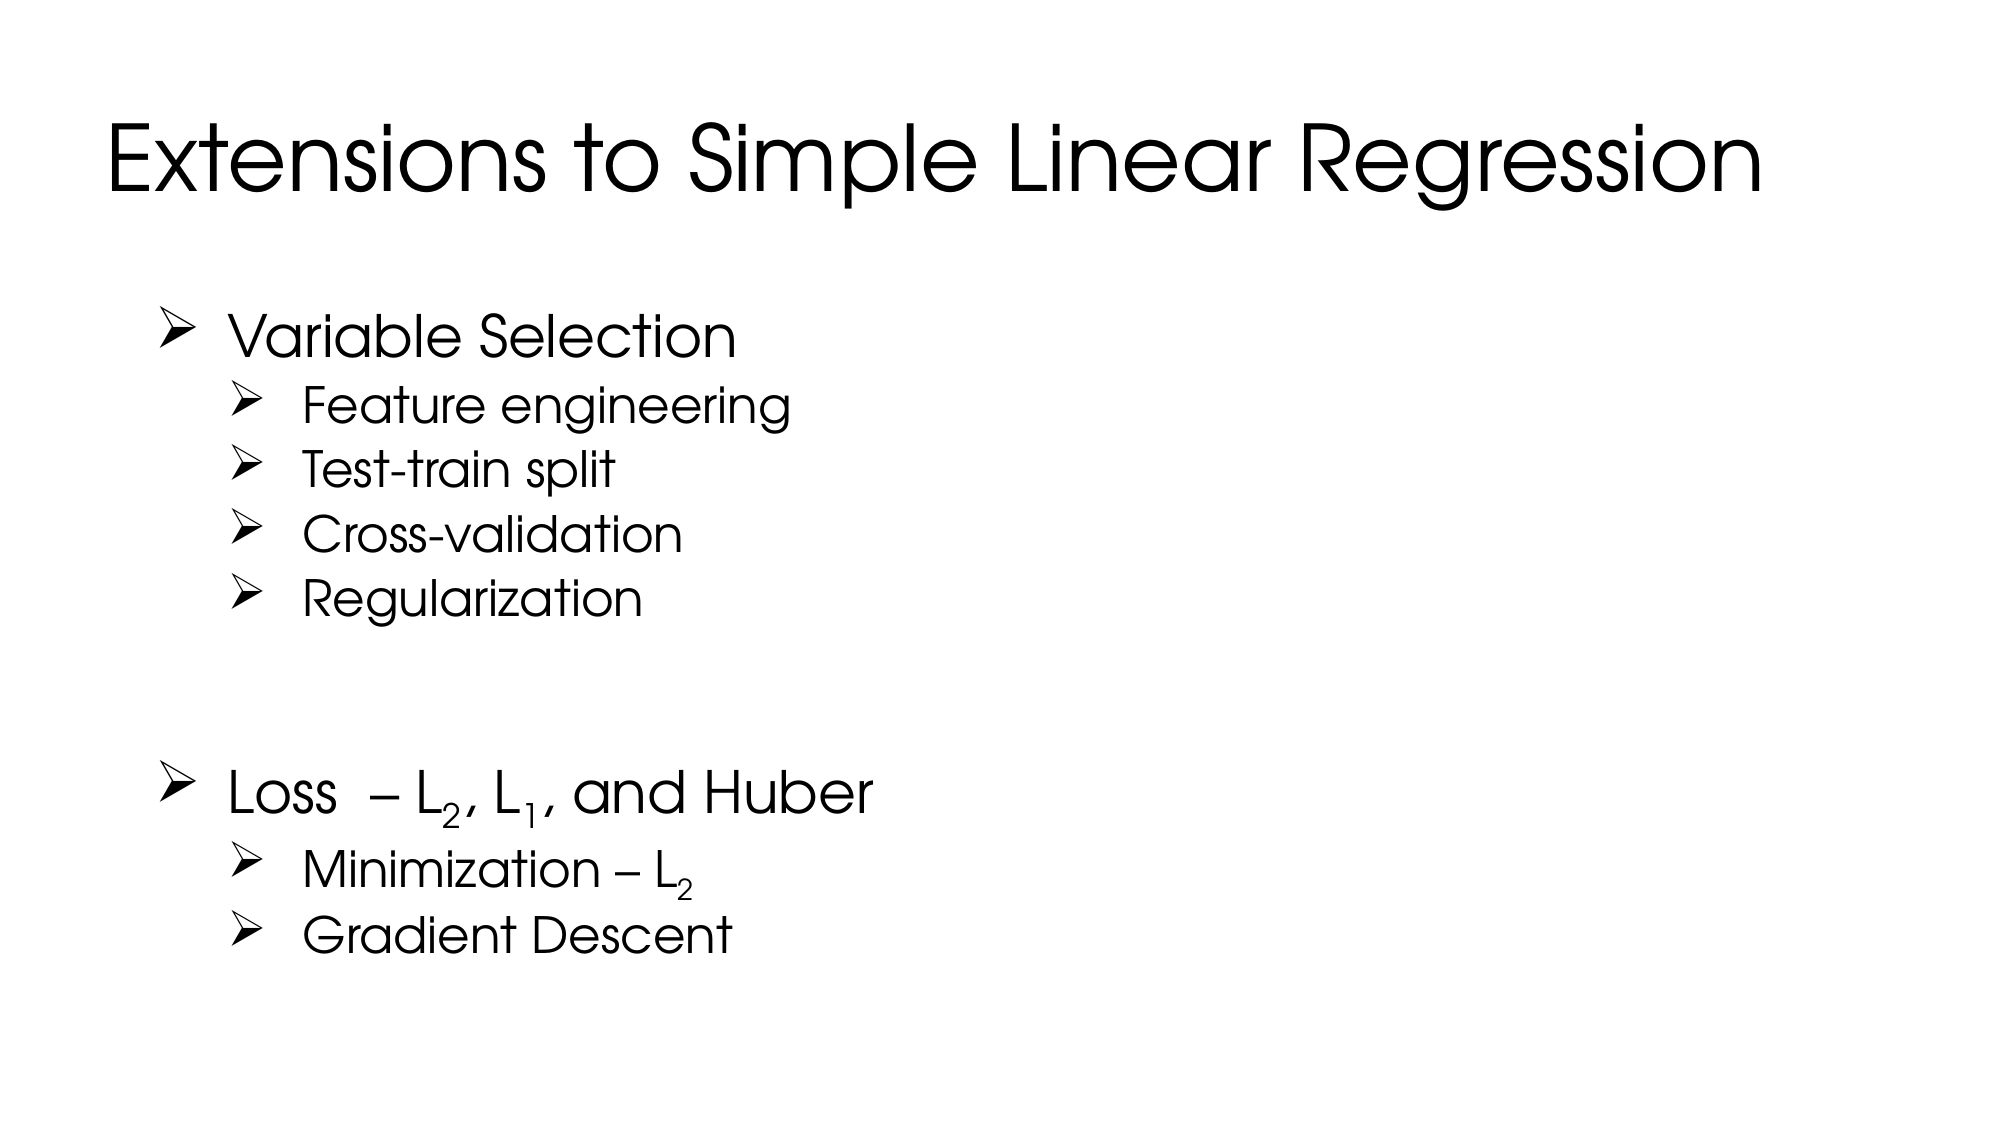

# Extensions to Simple Linear Regression
Variable Selection
Feature engineering
Test-train split
Cross-validation
Regularization

Loss  – L2, L1, and Huber
Minimization – L2
Gradient Descent